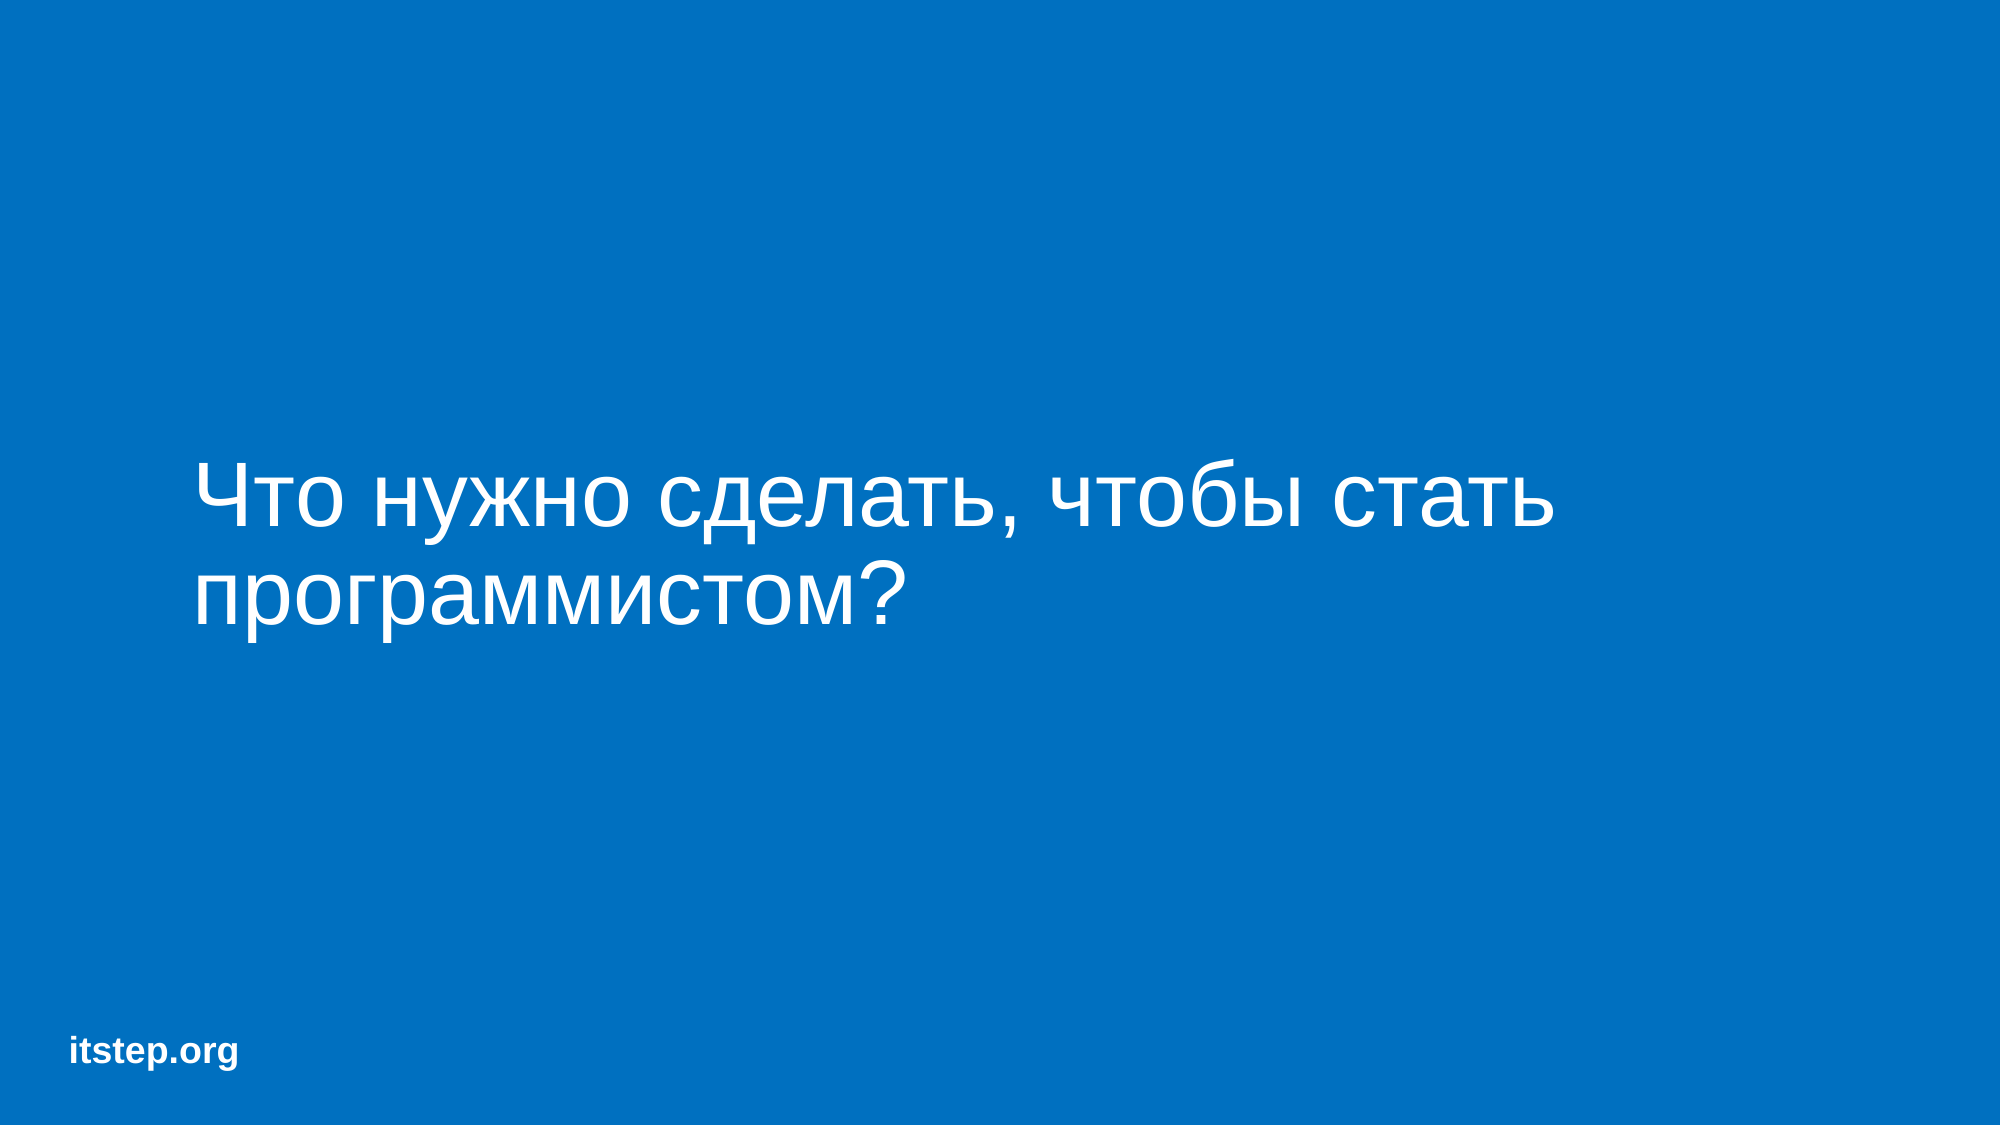

# Что нужно сделать, чтобы стать программистом?